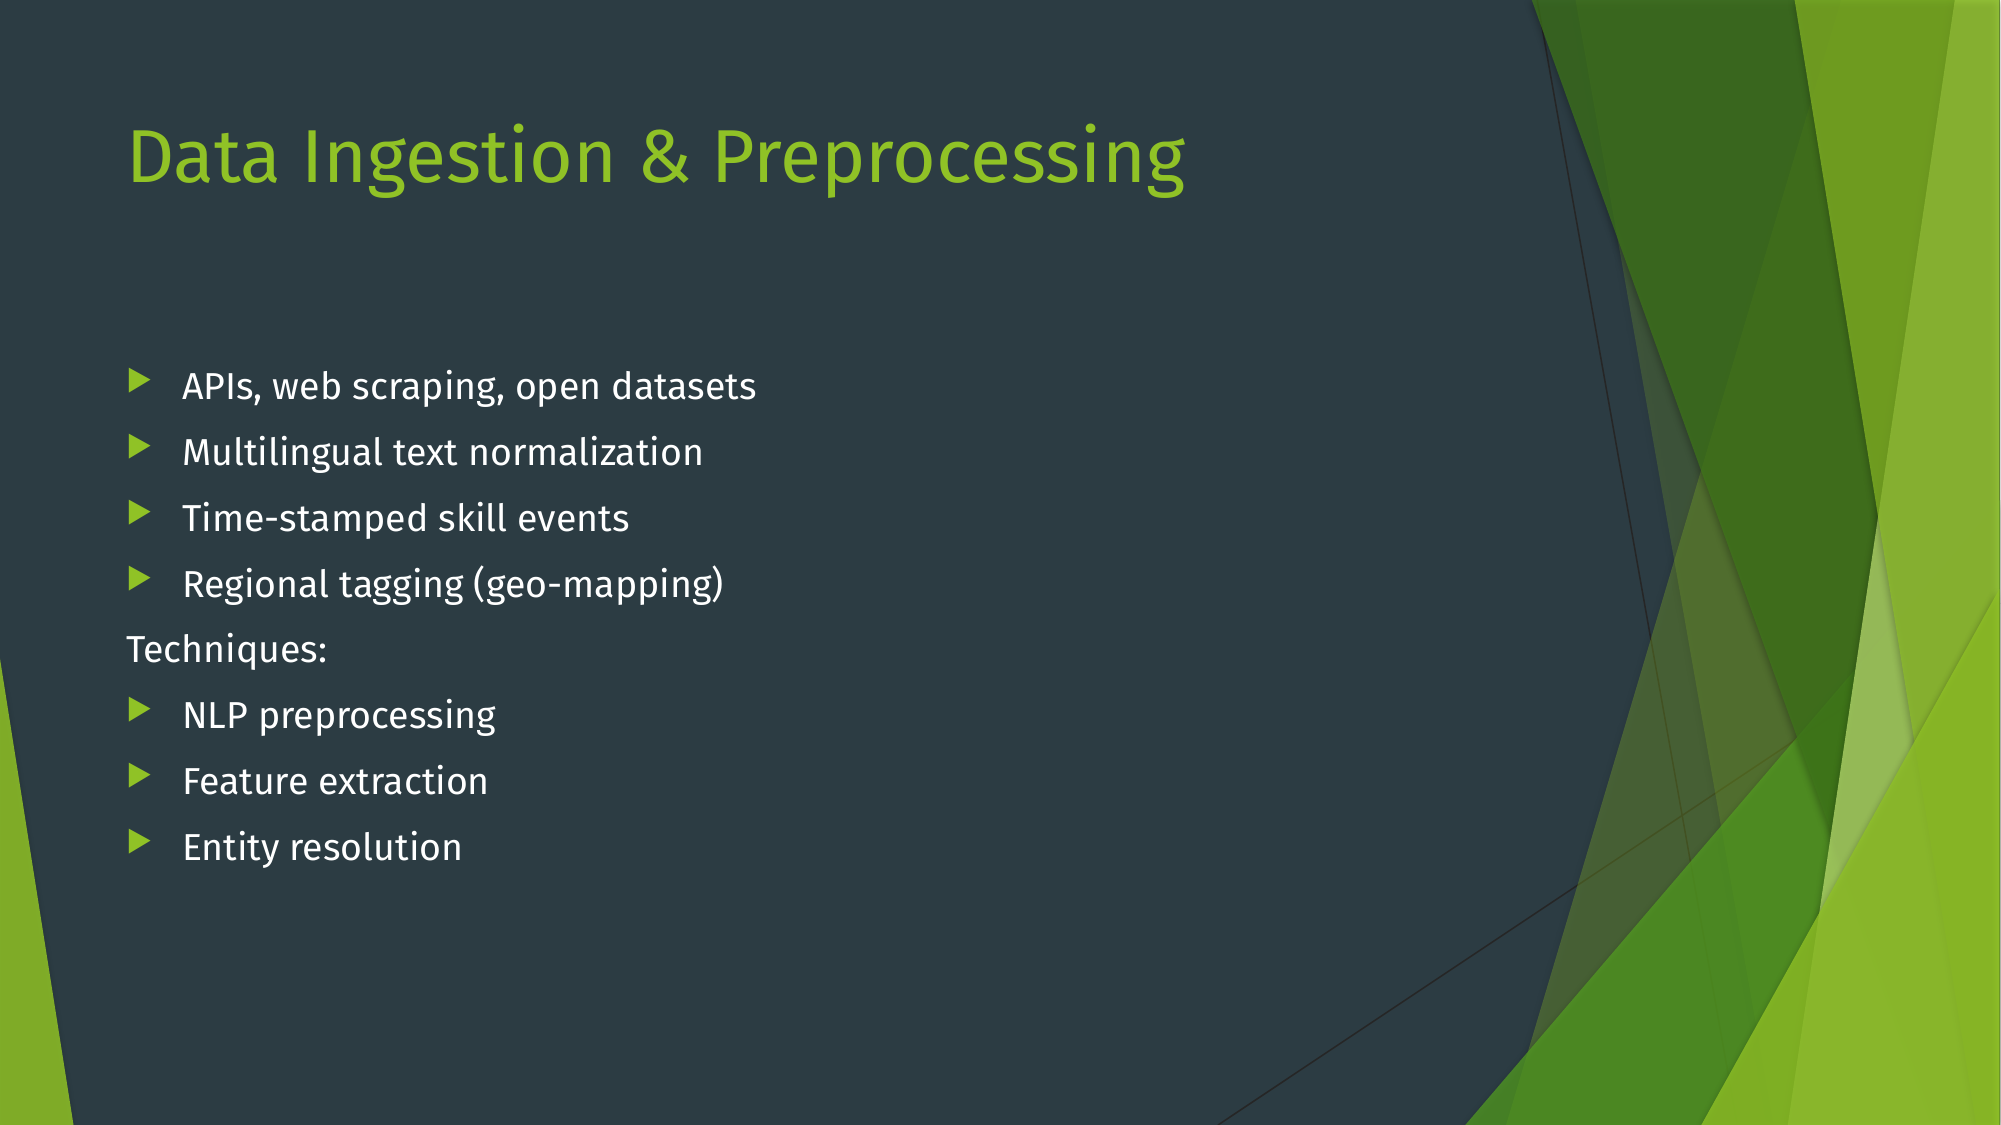

# Data Ingestion & Preprocessing
APIs, web scraping, open datasets
Multilingual text normalization
Time-stamped skill events
Regional tagging (geo-mapping)
Techniques:
NLP preprocessing
Feature extraction
Entity resolution